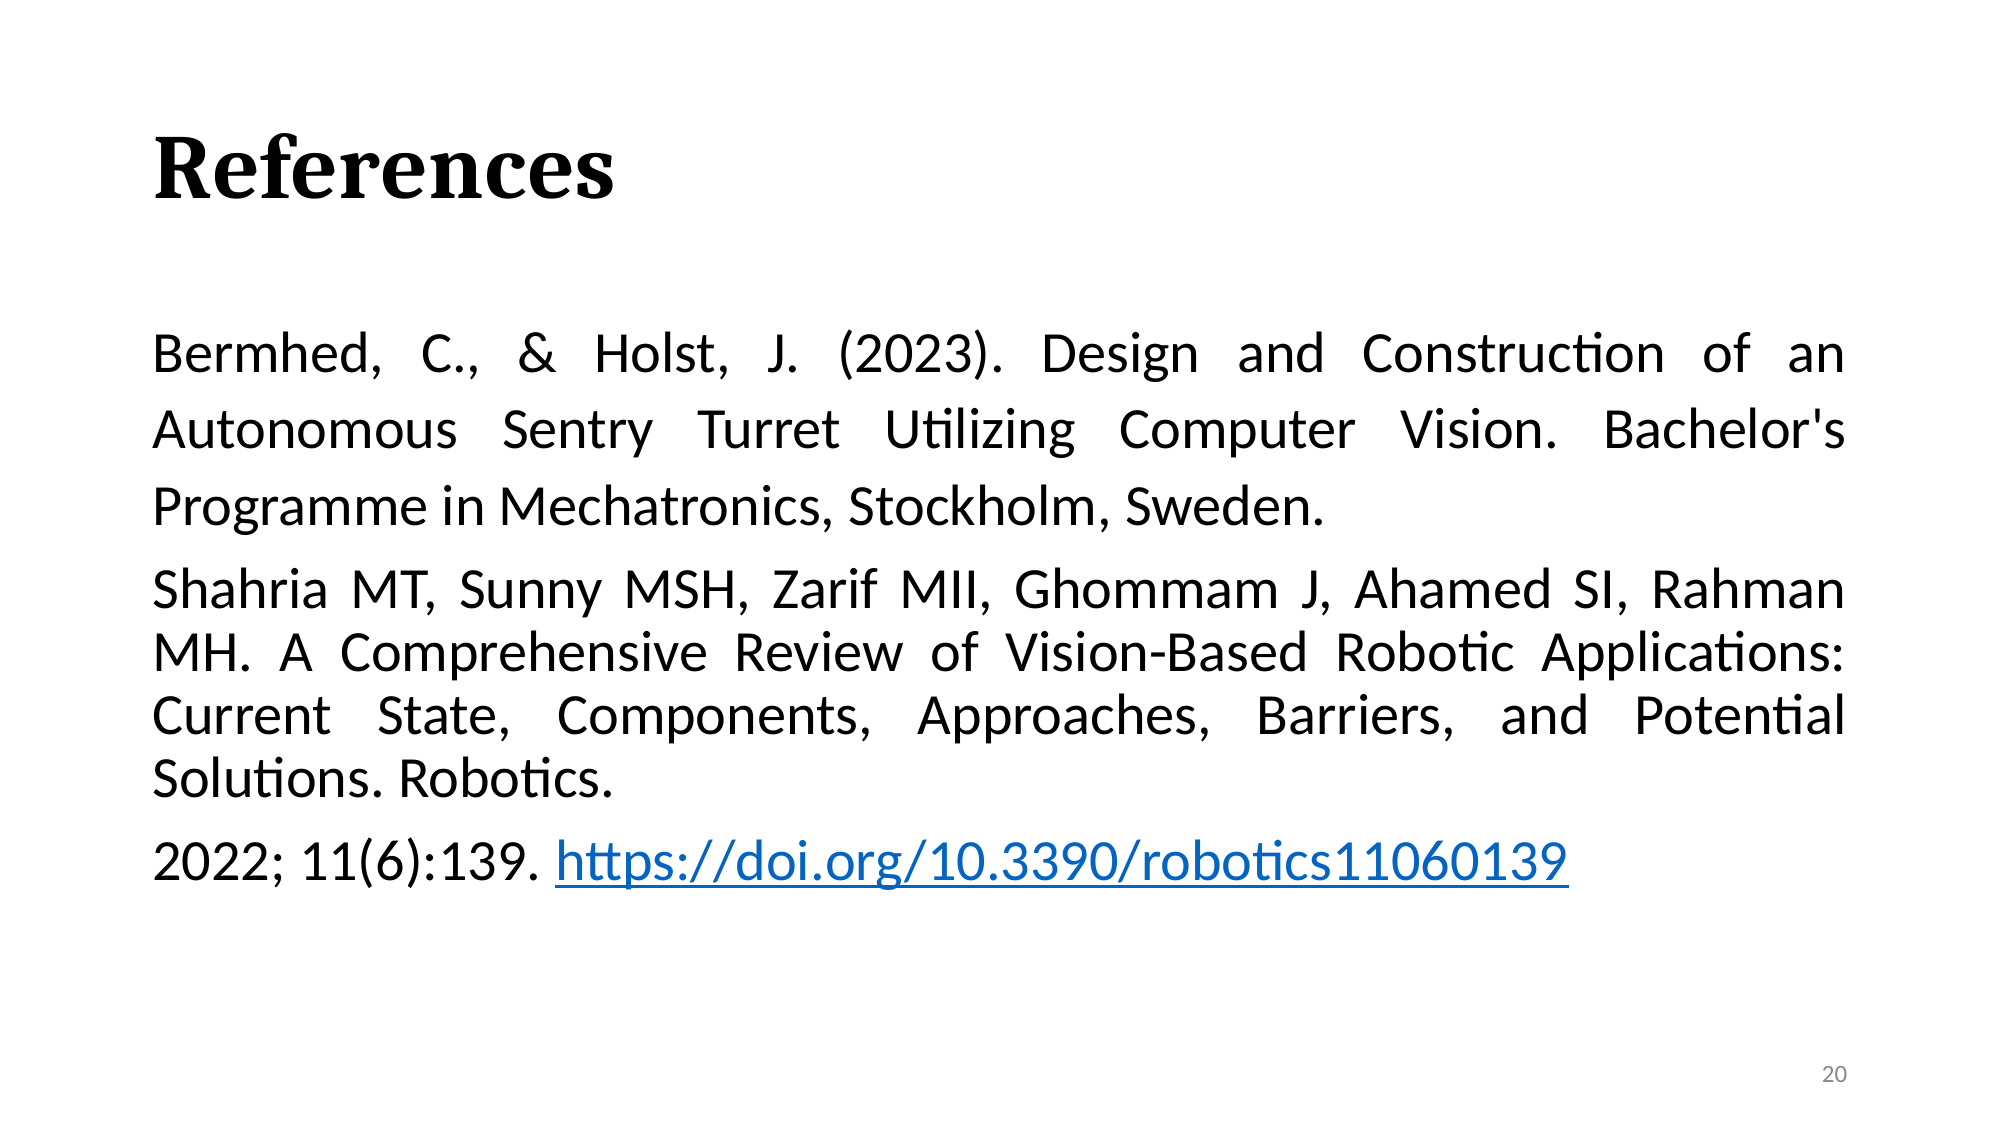

# References
Bermhed, C., & Holst, J. (2023). Design and Construction of an Autonomous Sentry Turret Utilizing Computer Vision. Bachelor's Programme in Mechatronics, Stockholm, Sweden.
Shahria MT, Sunny MSH, Zarif MII, Ghommam J, Ahamed SI, Rahman MH. A Comprehensive Review of Vision-Based Robotic Applications: Current State, Components, Approaches, Barriers, and Potential Solutions. Robotics.
2022; 11(6):139. https://doi.org/10.3390/robotics11060139

20